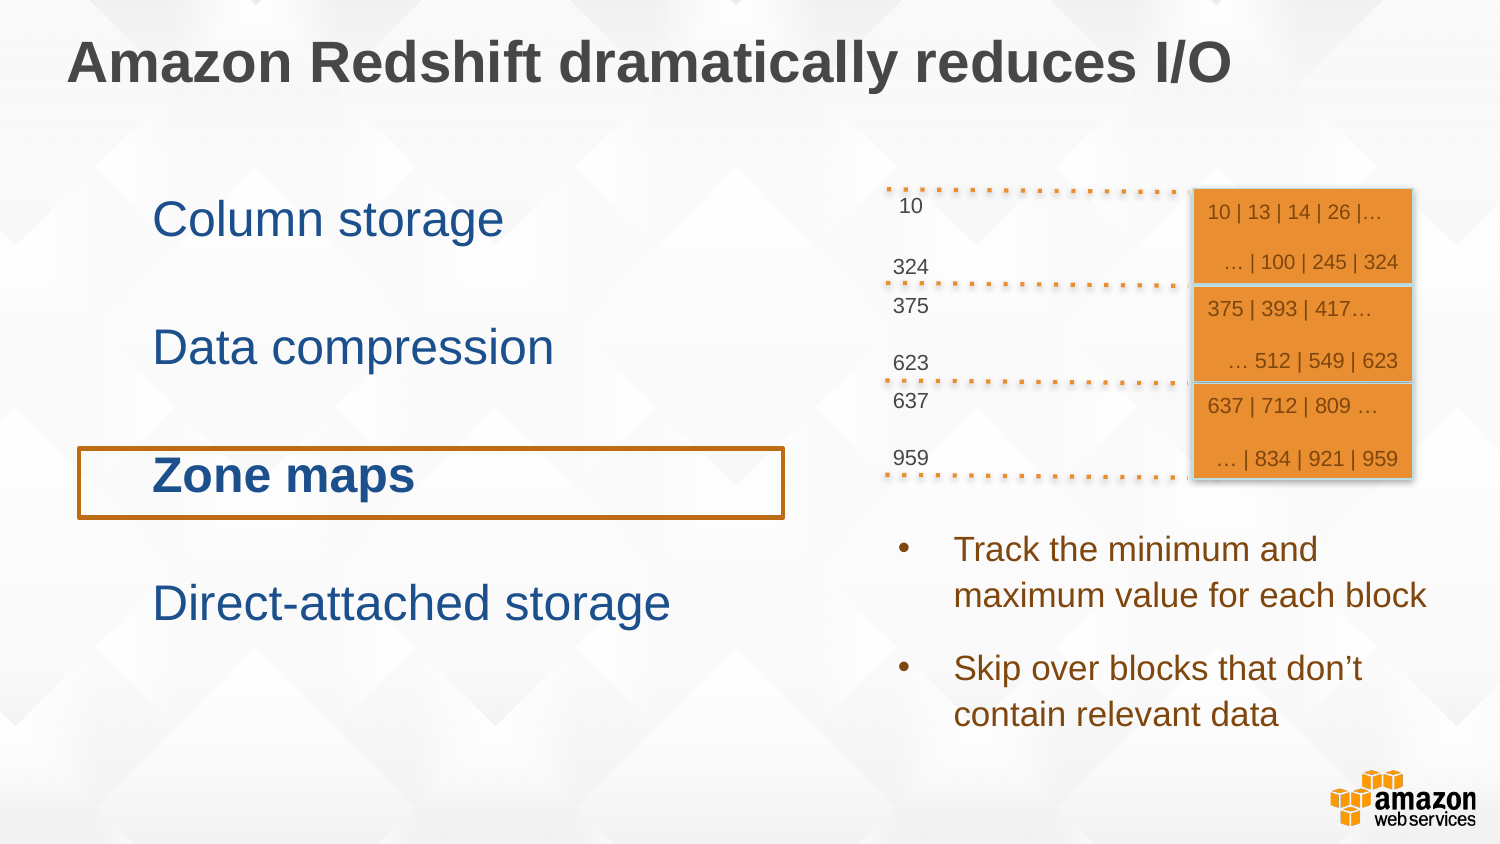

# Amazon Redshift dramatically reduces I/O
10
10 | 13 | 14 | 26 |…

… | 100 | 245 | 324
324
375
375 | 393 | 417…

… 512 | 549 | 623
623
637
637 | 712 | 809 …

… | 834 | 921 | 959
959
Column storage

Data compression

Zone maps

Direct-attached storage

Track the minimum and maximum value for each block
Skip over blocks that don’t contain relevant data